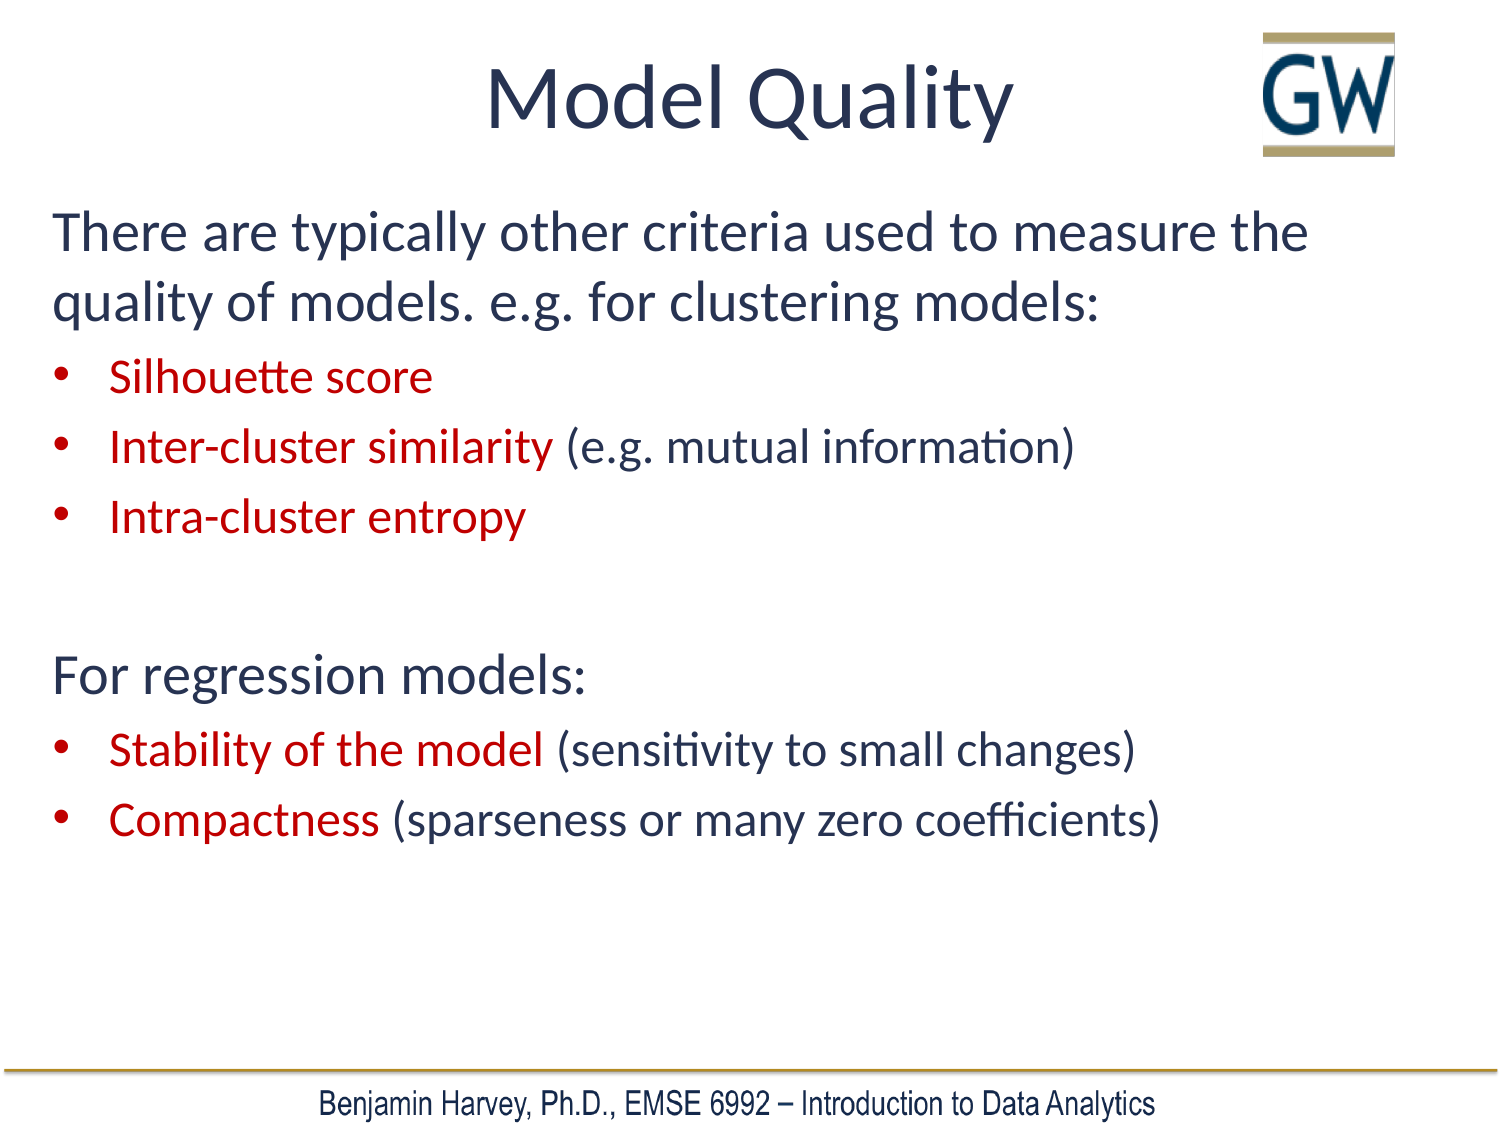

# Model Quality
There are typically other criteria used to measure the quality of models. e.g. for clustering models:
Silhouette score
Inter-cluster similarity (e.g. mutual information)
Intra-cluster entropy

For regression models:
Stability of the model (sensitivity to small changes)
Compactness (sparseness or many zero coefficients)